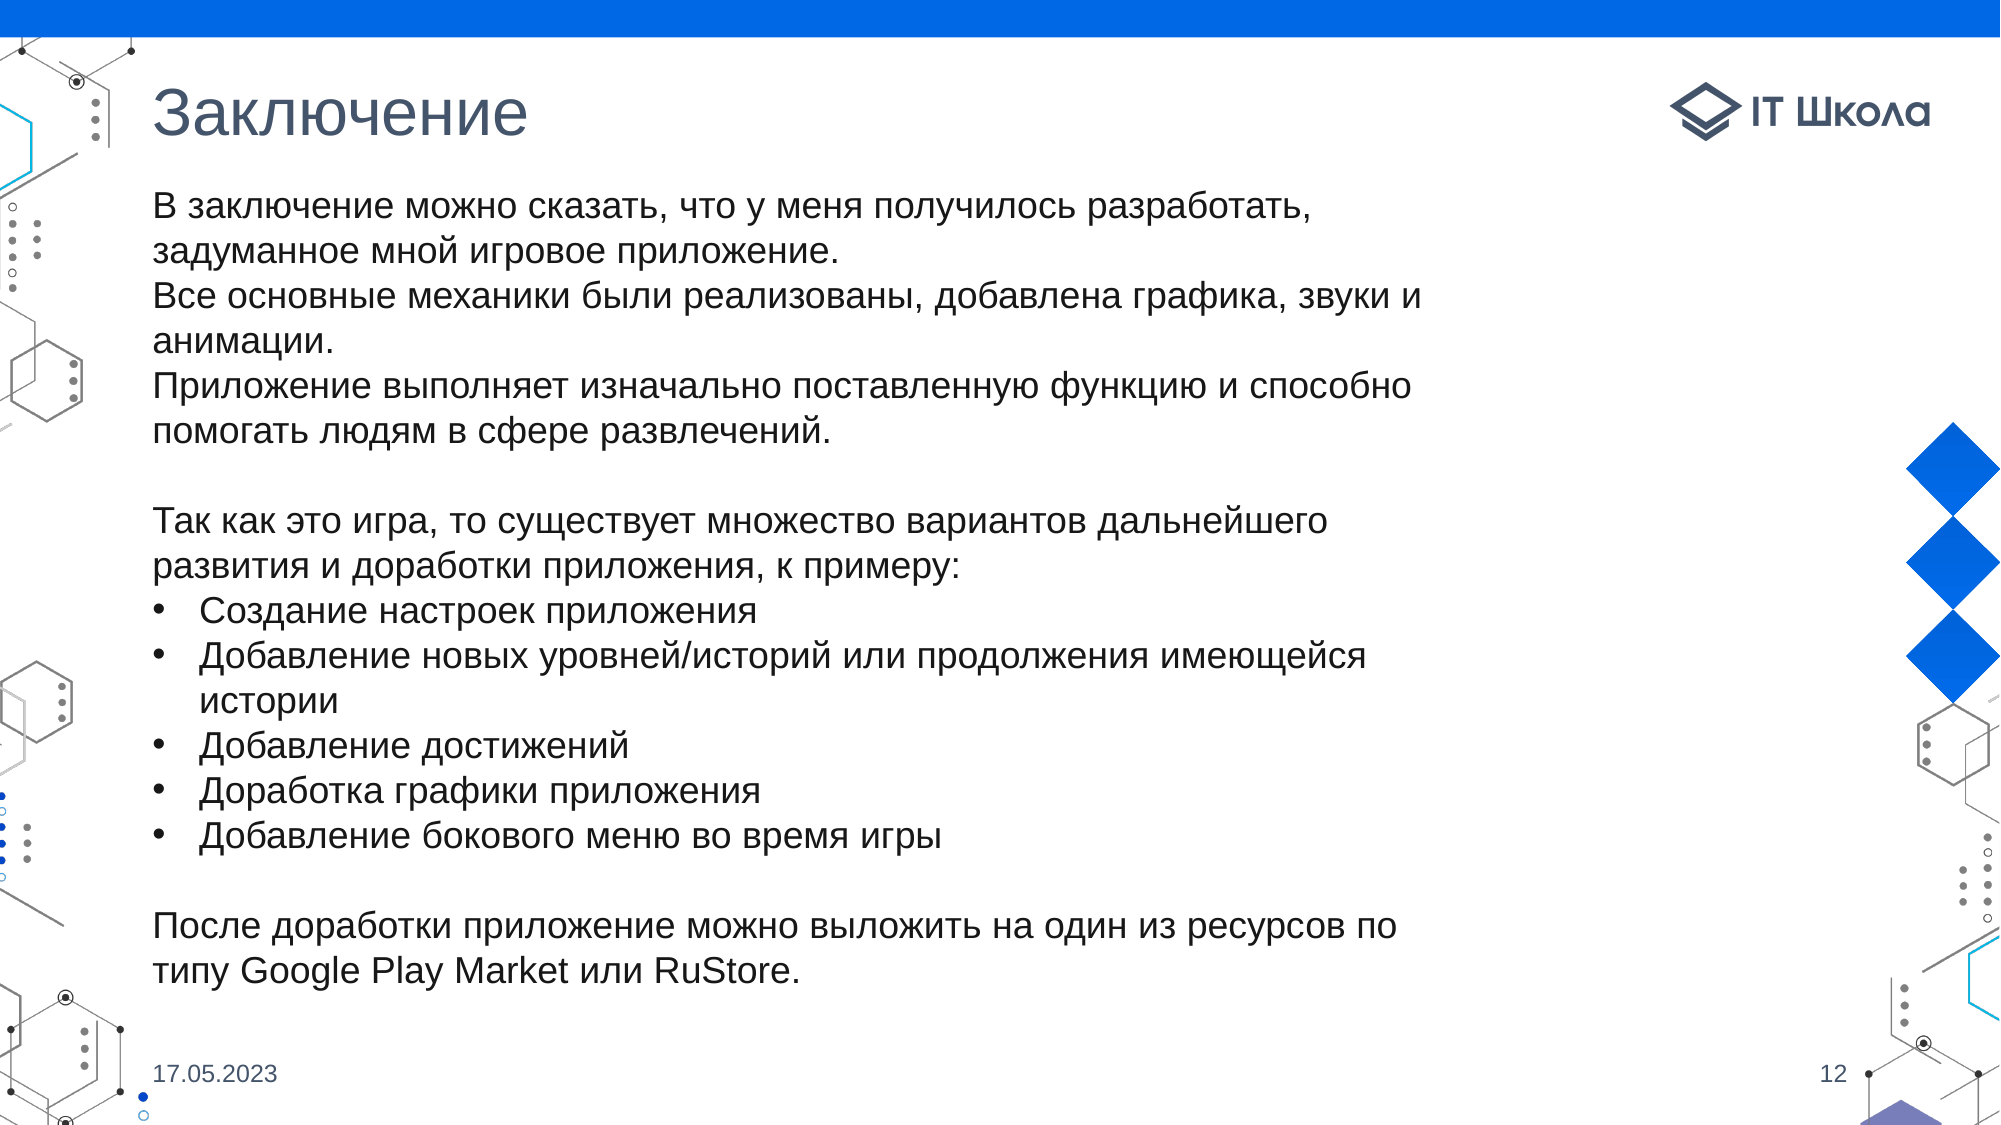

# Заключение
В заключение можно сказать, что у меня получилось разработать, задуманное мной игровое приложение.
Все основные механики были реализованы, добавлена графика, звуки и анимации.
Приложение выполняет изначально поставленную функцию и способно помогать людям в сфере развлечений.

Так как это игра, то существует множество вариантов дальнейшего развития и доработки приложения, к примеру:
Создание настроек приложения
Добавление новых уровней/историй или продолжения имеющейся истории
Добавление достижений
Доработка графики приложения
Добавление бокового меню во время игры

После доработки приложение можно выложить на один из ресурсов по типу Google Play Market или RuStore.
17.05.2023
12